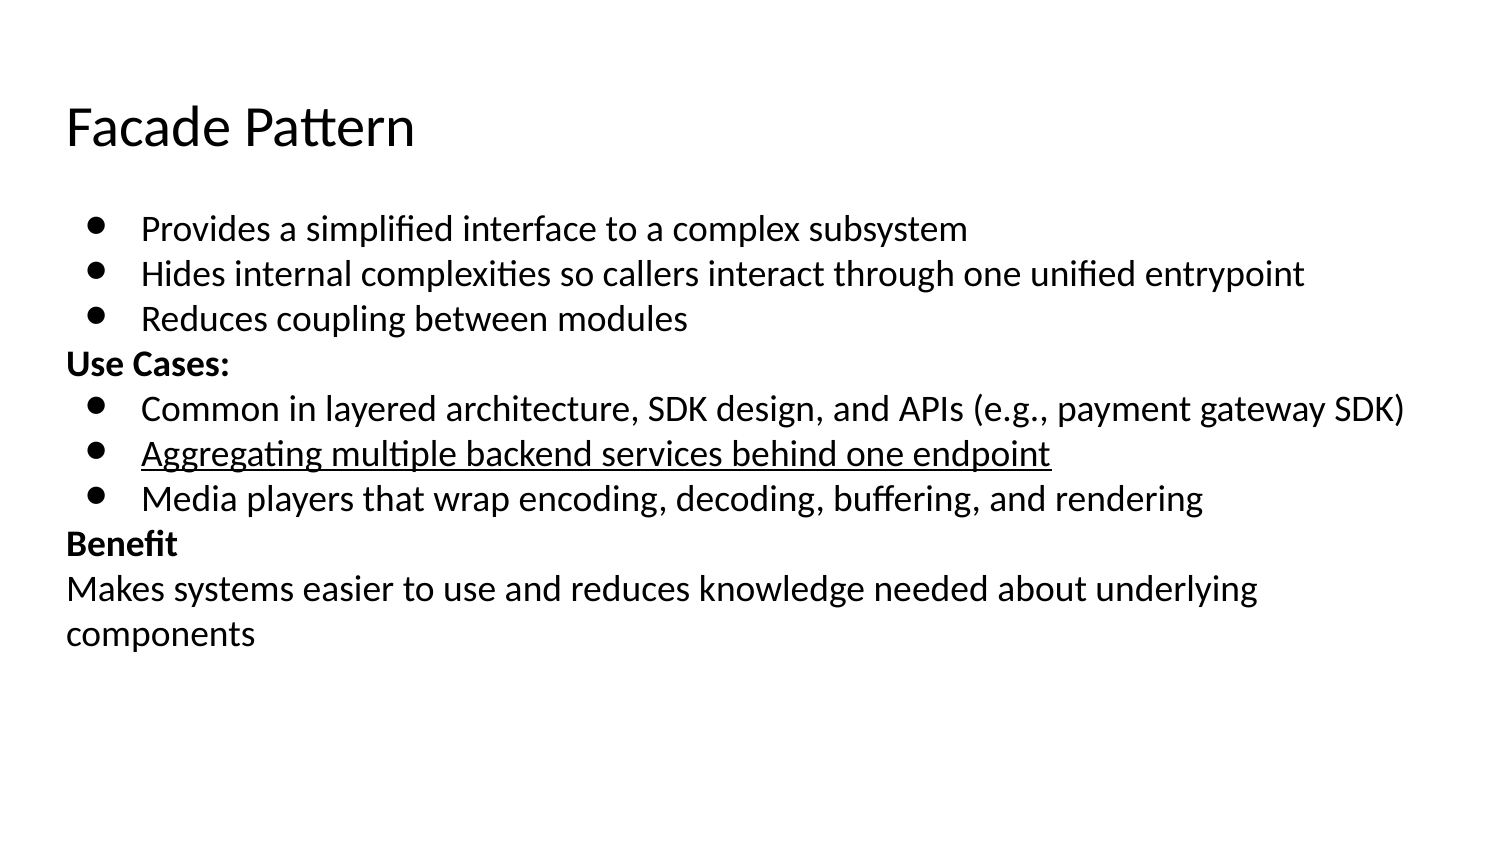

# Facade Pattern
Provides a simplified interface to a complex subsystem
Hides internal complexities so callers interact through one unified entrypoint
Reduces coupling between modules
Use Cases:
Common in layered architecture, SDK design, and APIs (e.g., payment gateway SDK)
Aggregating multiple backend services behind one endpoint
Media players that wrap encoding, decoding, buffering, and rendering
Benefit
Makes systems easier to use and reduces knowledge needed about underlying components